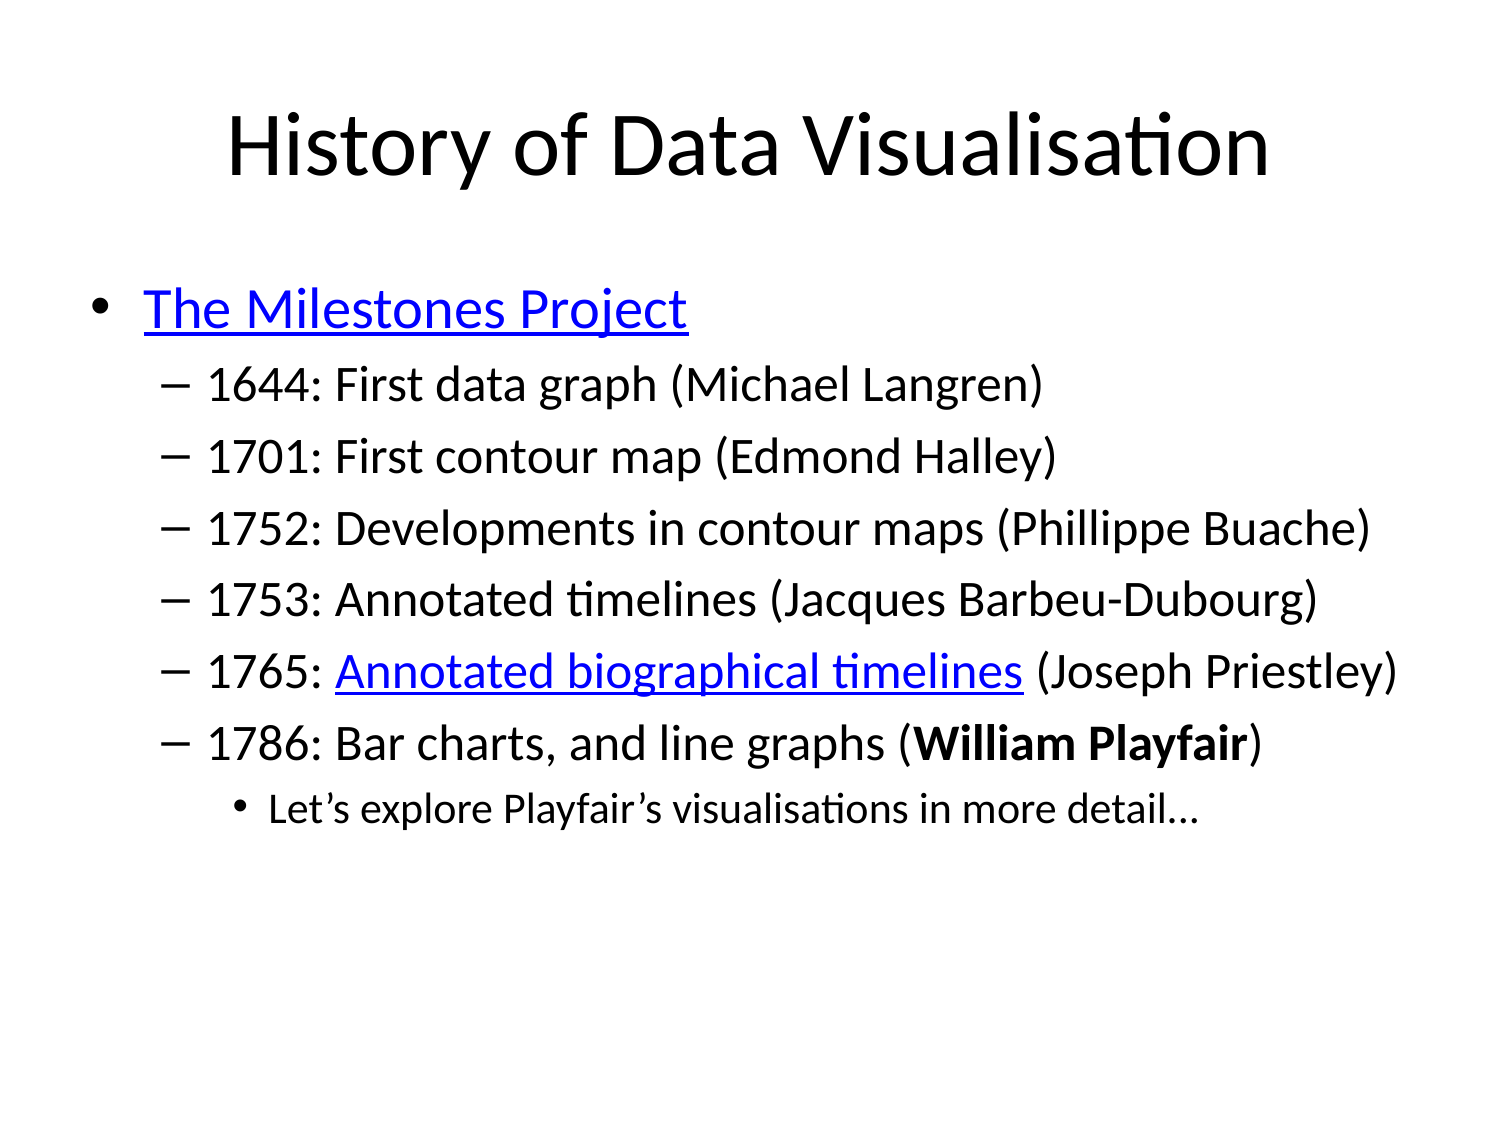

# History of Data Visualisation
The Milestones Project
1644: First data graph (Michael Langren)
1701: First contour map (Edmond Halley)
1752: Developments in contour maps (Phillippe Buache)
1753: Annotated timelines (Jacques Barbeu-Dubourg)
1765: Annotated biographical timelines (Joseph Priestley)
1786: Bar charts, and line graphs (William Playfair)
Let’s explore Playfair’s visualisations in more detail...